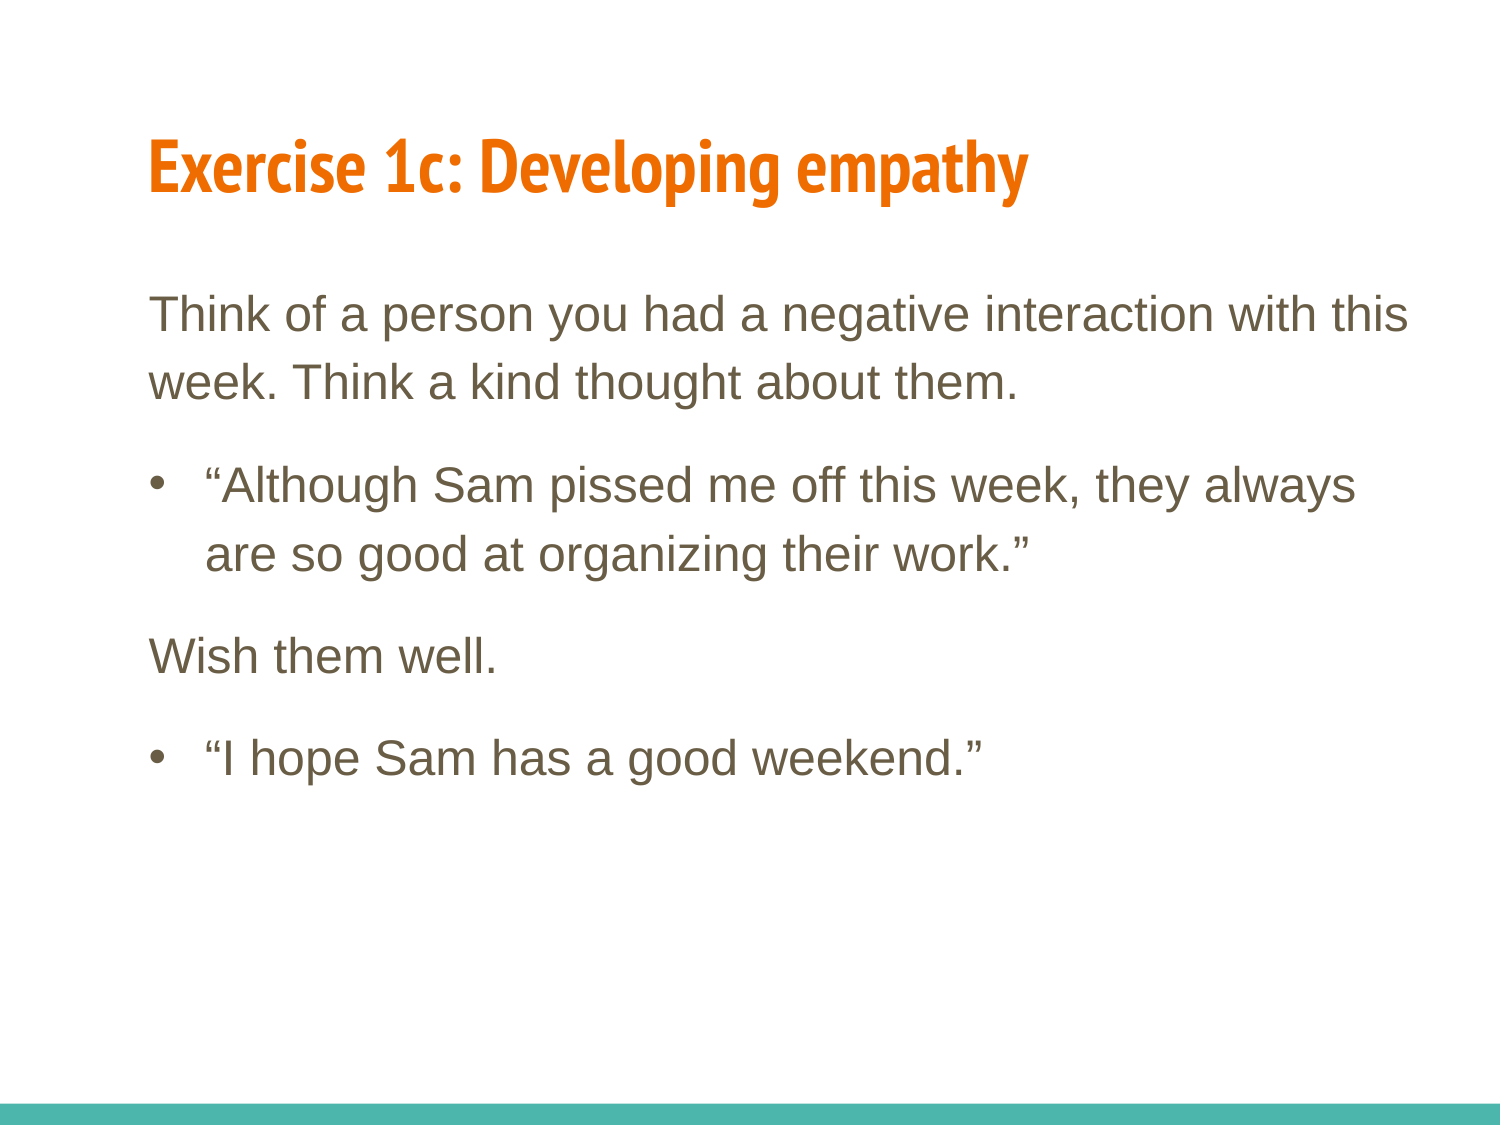

# Exercise 1c: Developing empathy
Think of a person you had a negative interaction with this week. Think a kind thought about them.
“Although Sam pissed me off this week, they always are so good at organizing their work.”
Wish them well.
“I hope Sam has a good weekend.”